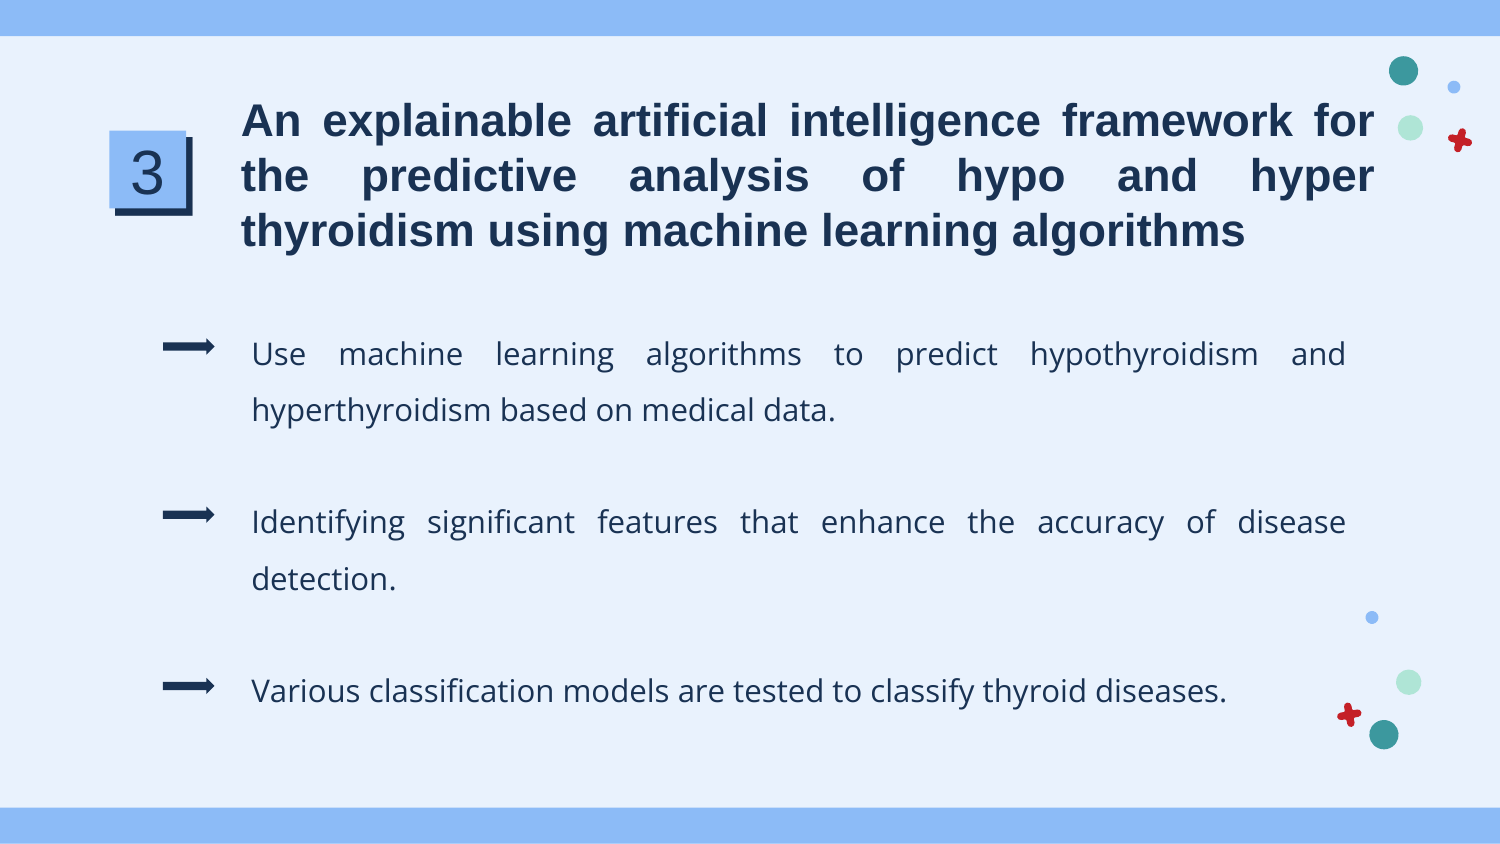

# An explainable artificial intelligence framework for the predictive analysis of hypo and hyper thyroidism using machine learning algorithms
3
Use machine learning algorithms to predict hypothyroidism and hyperthyroidism based on medical data.

Identifying significant features that enhance the accuracy of disease detection.

Various classification models are tested to classify thyroid diseases.